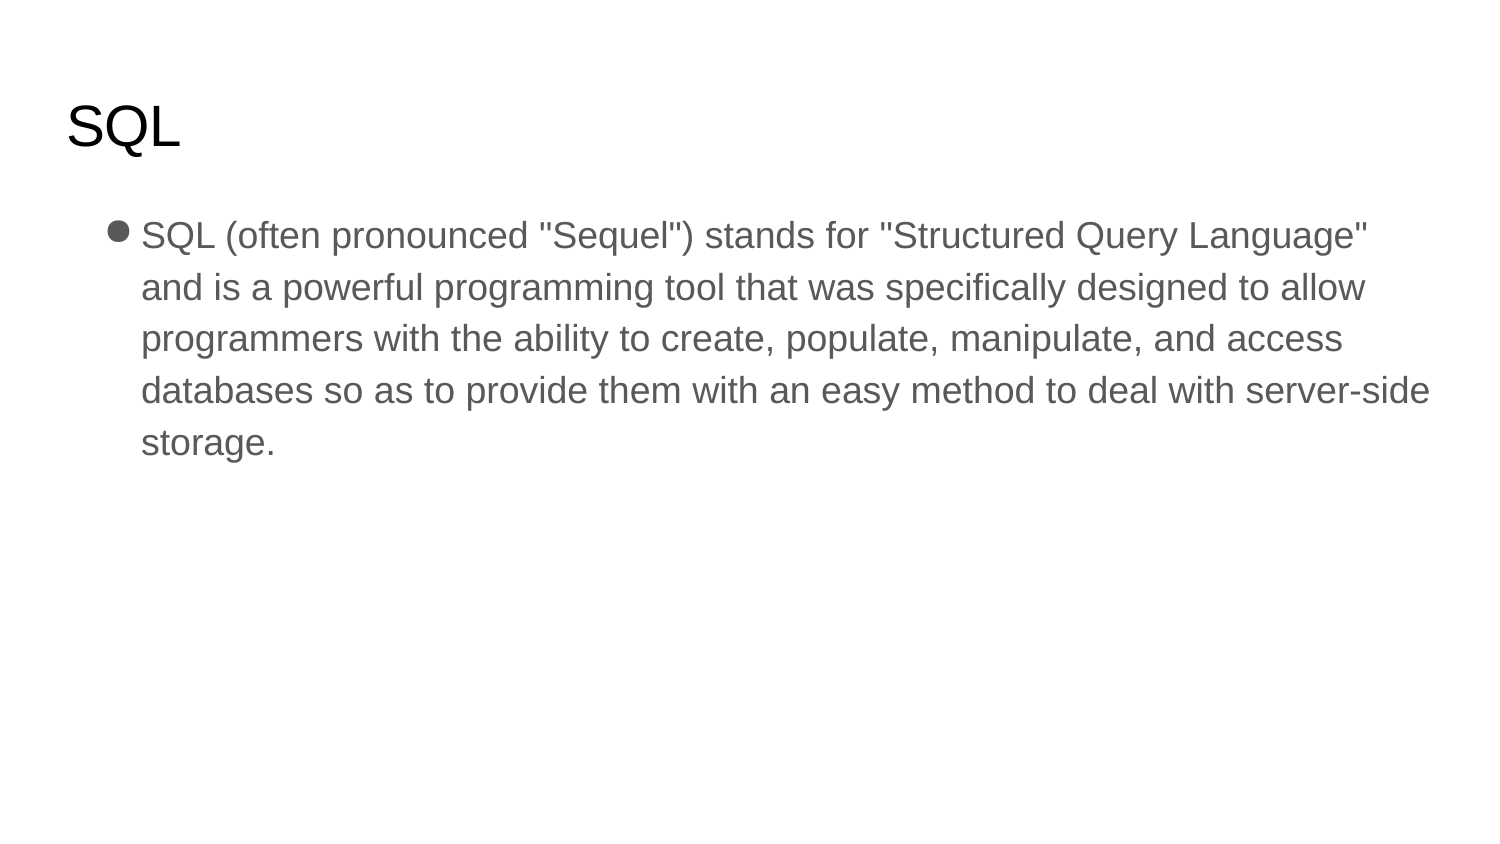

# SQL
SQL (often pronounced "Sequel") stands for "Structured Query Language" and is a powerful programming tool that was specifically designed to allow programmers with the ability to create, populate, manipulate, and access databases so as to provide them with an easy method to deal with server-side storage.